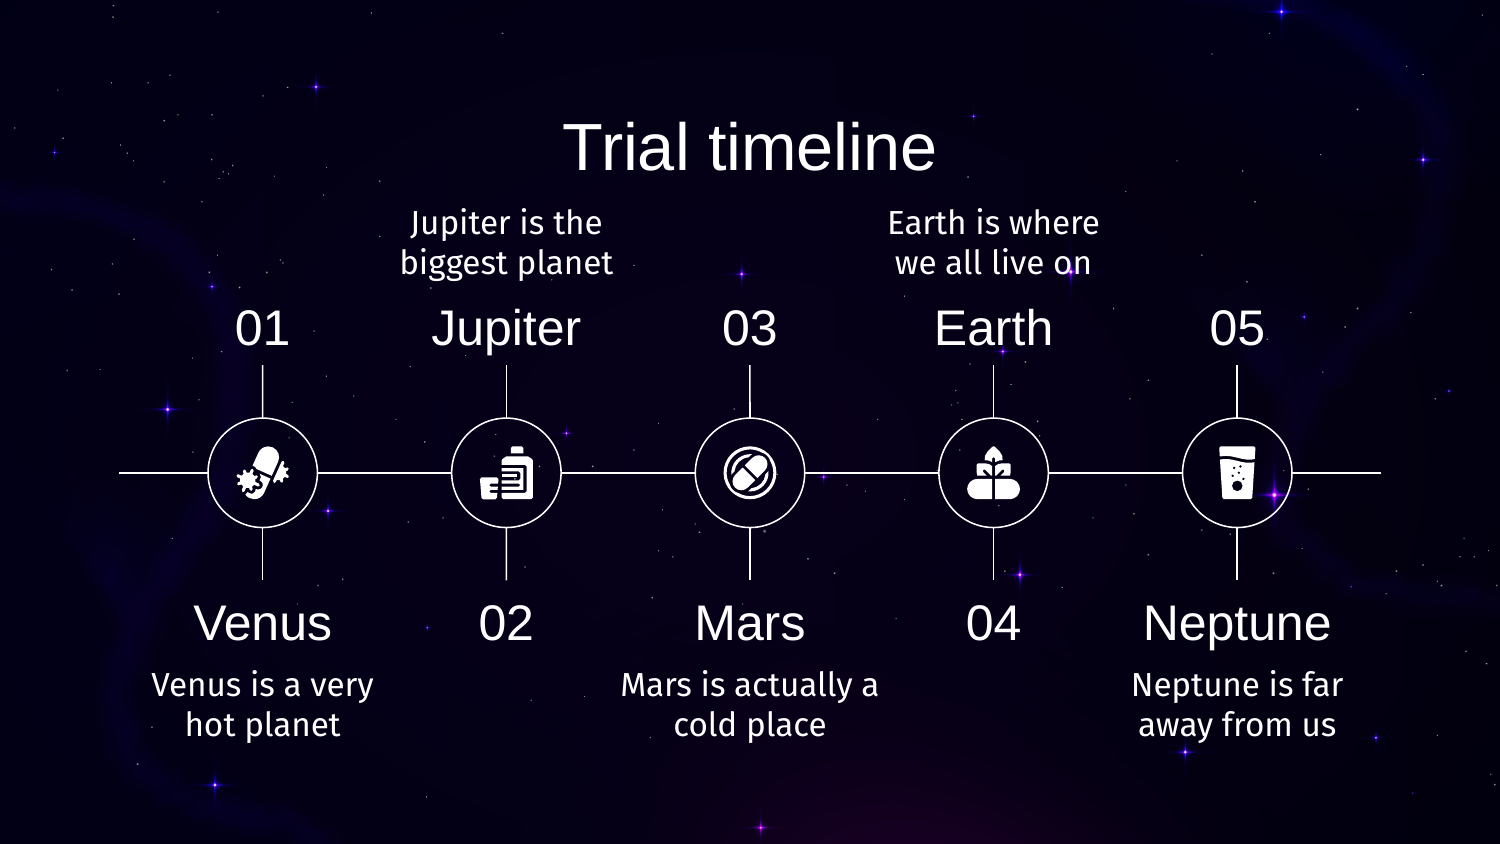

# Trial timeline
Jupiter is the biggest planet
Earth is where we all live on
01
Jupiter
03
Earth
05

Mars
02
04
Venus
Neptune
Mars is actually a cold place
Venus is a very hot planet
Neptune is far away from us